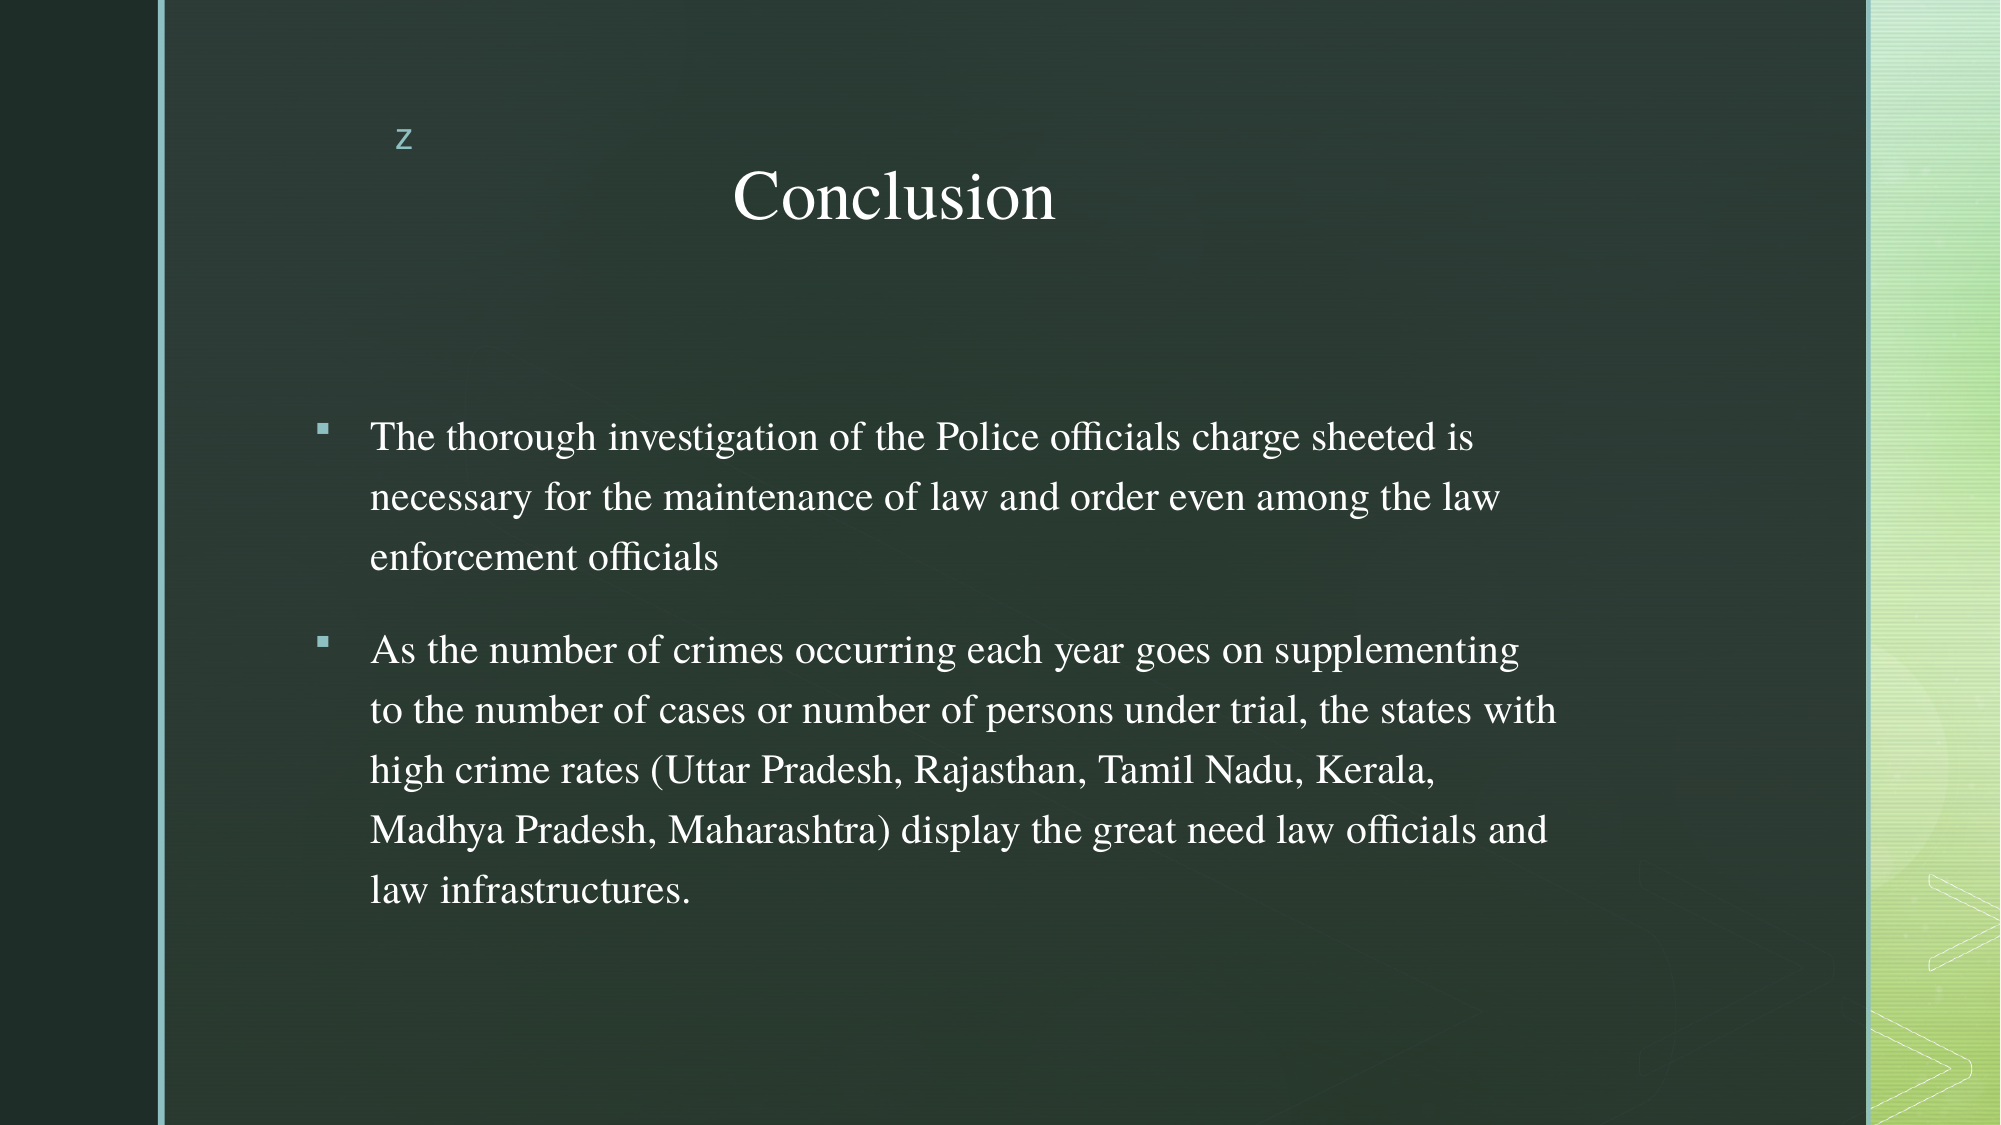

# Conclusion
The thorough investigation of the Police officials charge sheeted is necessary for the maintenance of law and order even among the law enforcement officials
As the number of crimes occurring each year goes on supplementing to the number of cases or number of persons under trial, the states with high crime rates (Uttar Pradesh, Rajasthan, Tamil Nadu, Kerala, Madhya Pradesh, Maharashtra) display the great need law officials and law infrastructures.